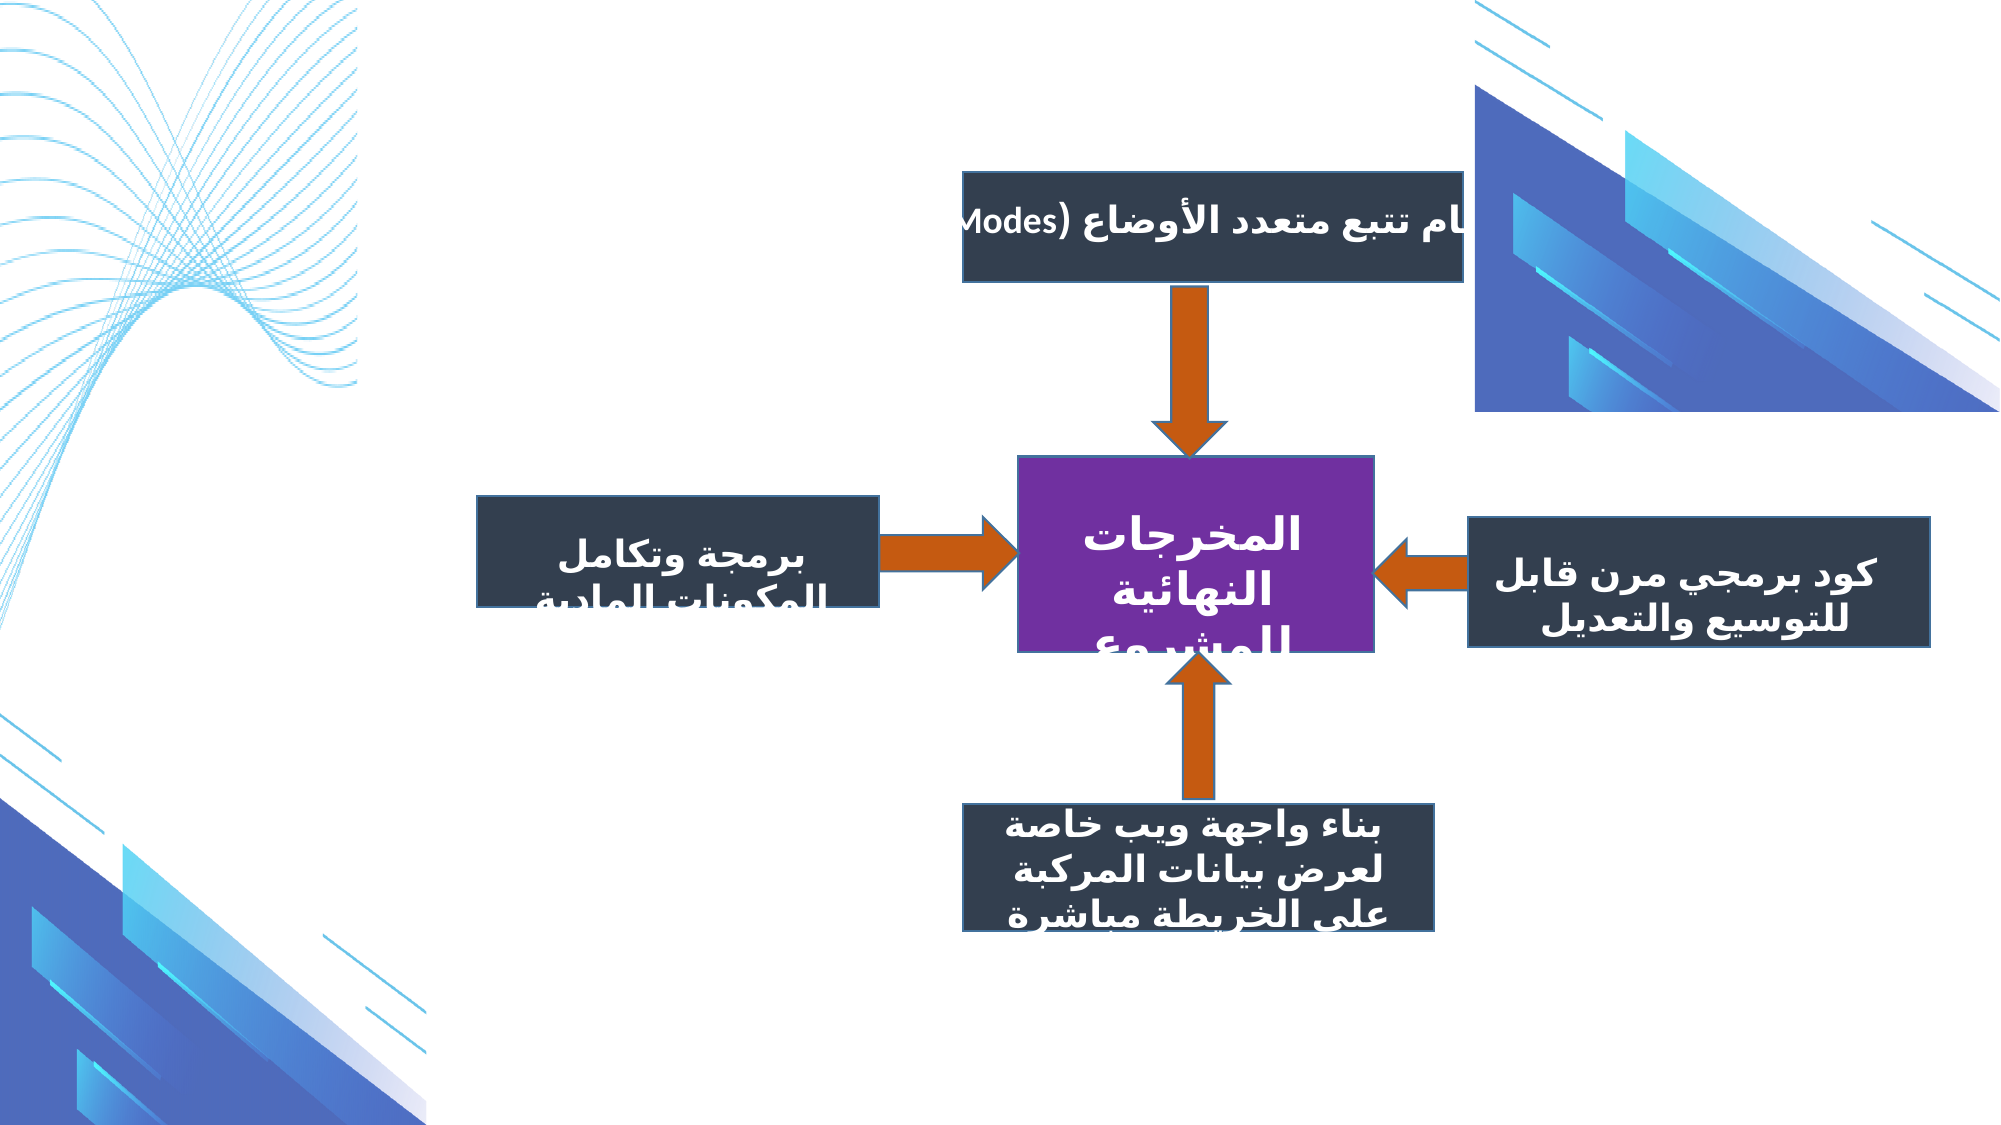

نظام تتبع متعدد الأوضاع (3Modes)

المخرجات النهائية للمشروع

برمجة وتكامل المكونات المادية
واجهة بسيطة للمستخدم عبرSMS

  كود برمجي مرن قابل للتوسيع والتعديل

 بناء واجهة ويب خاصة لعرض بيانات المركبة على الخريطة مباشرة
واجهة بسيطة للمستخدم عبرSMS
  كود برمجي مرن قابل للتوسيع والتعديل